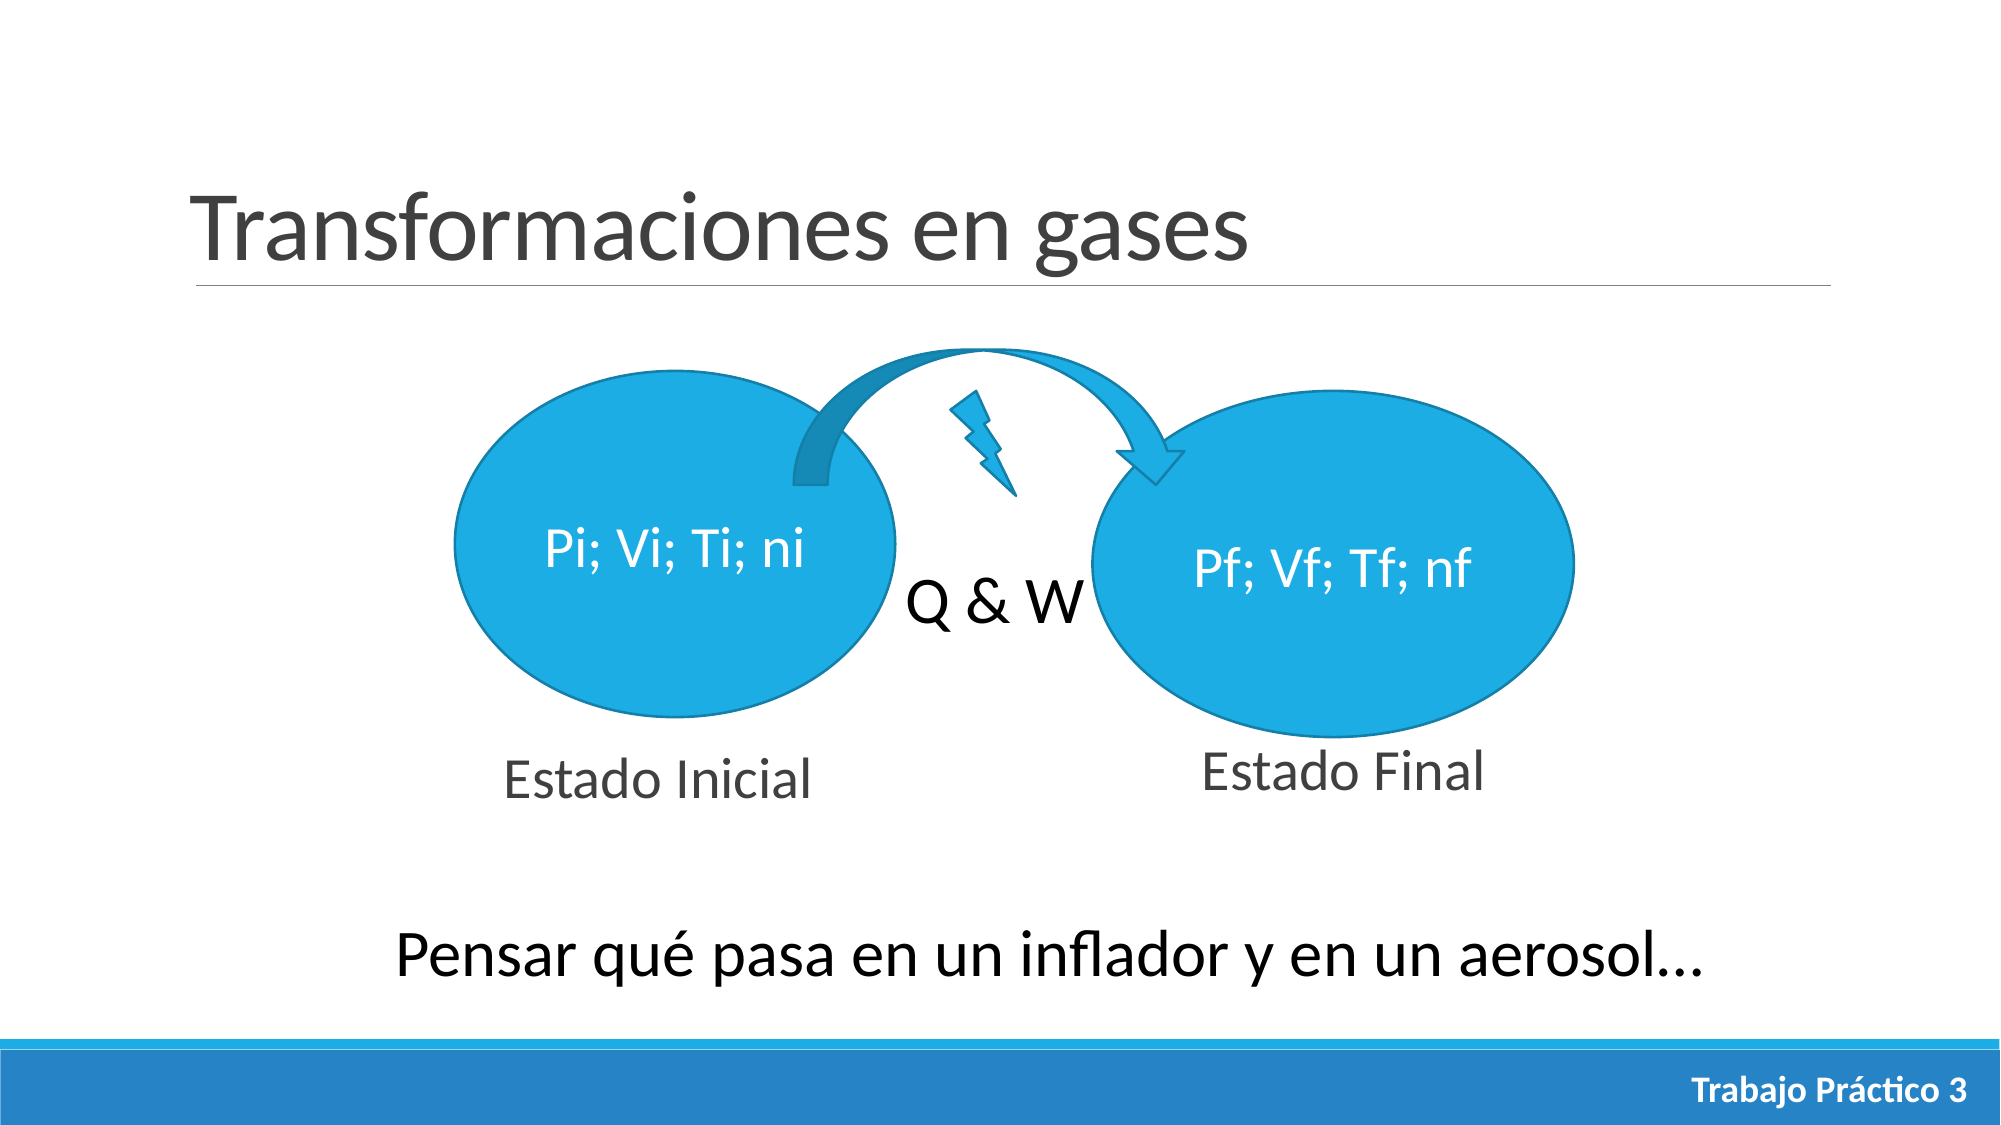

Transformaciones en gases

Pi; Vi; Ti; ni

Pf; Vf; Tf; nf
Q & W
Estado Final
Estado Inicial
Pensar qué pasa en un inflador y en un aerosol…
Trabajo Práctico 3